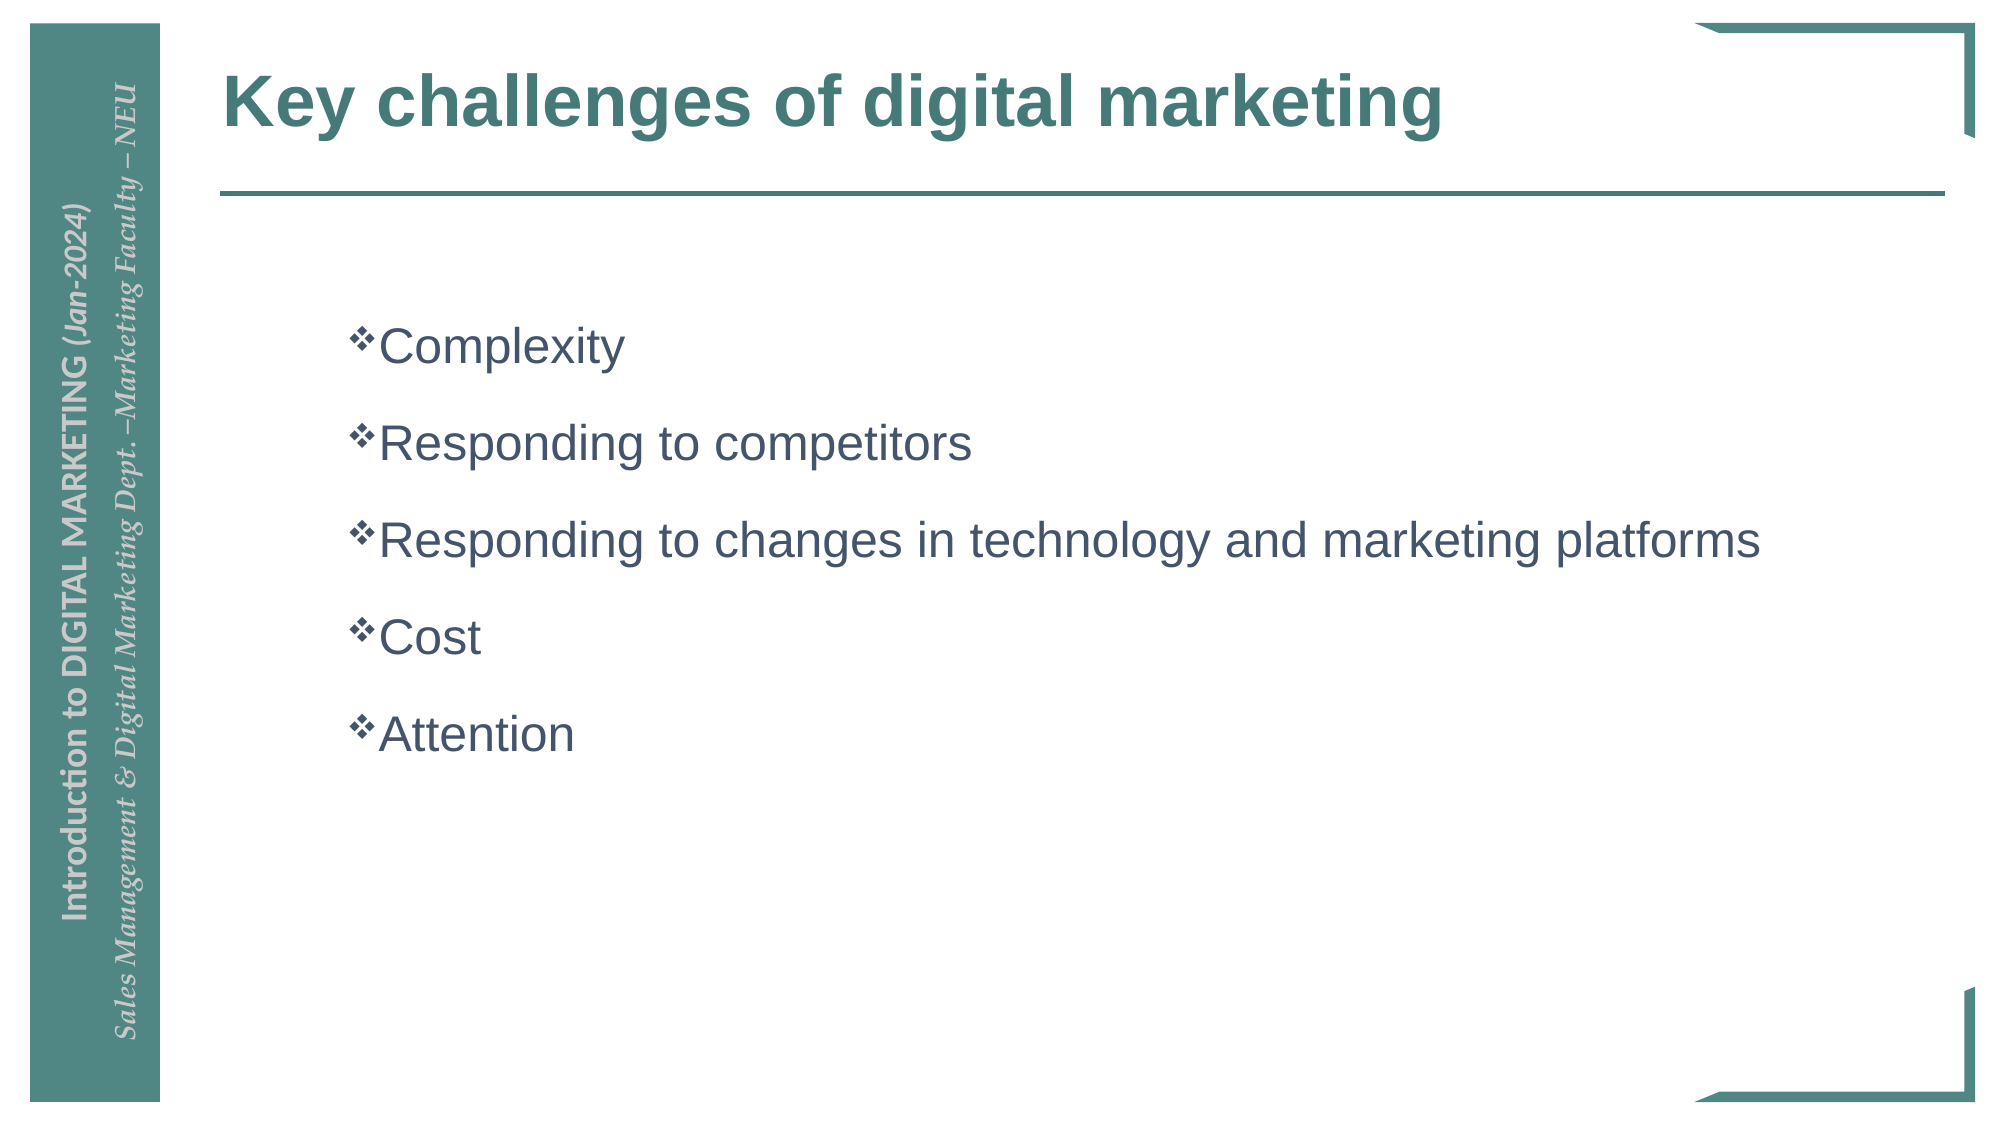

# Key challenges of digital marketing
Complexity
Responding to competitors
Responding to changes in technology and marketing platforms
Cost
Attention